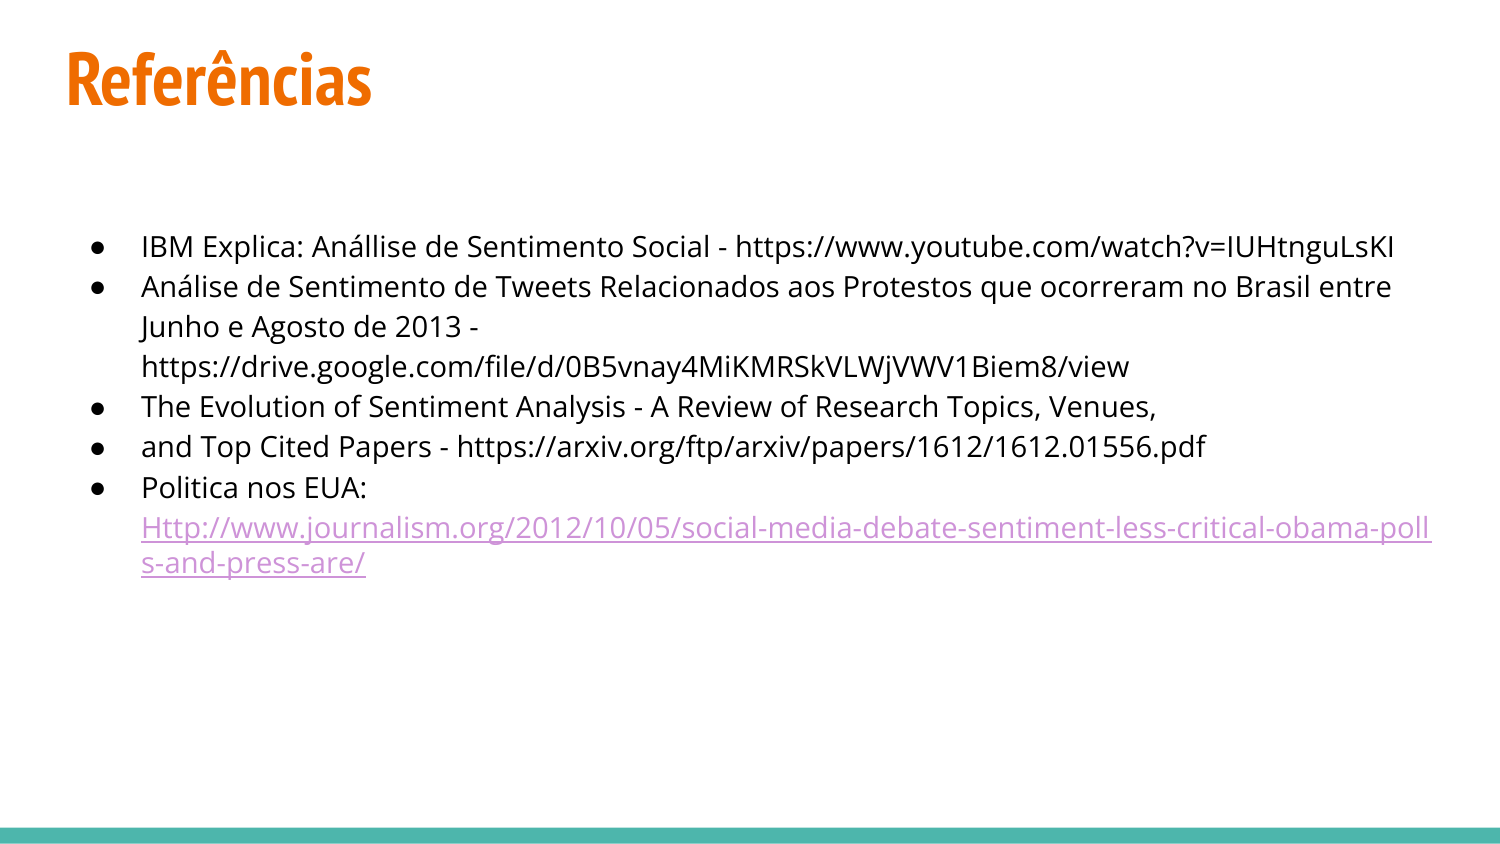

# Referências
IBM Explica: Anállise de Sentimento Social - https://www.youtube.com/watch?v=IUHtnguLsKI
Análise de Sentimento de Tweets Relacionados aos Protestos que ocorreram no Brasil entre Junho e Agosto de 2013 - https://drive.google.com/file/d/0B5vnay4MiKMRSkVLWjVWV1Biem8/view
The Evolution of Sentiment Analysis - A Review of Research Topics, Venues,
and Top Cited Papers - https://arxiv.org/ftp/arxiv/papers/1612/1612.01556.pdf
Politica nos EUA: Http://www.journalism.org/2012/10/05/social-media-debate-sentiment-less-critical-obama-polls-and-press-are/